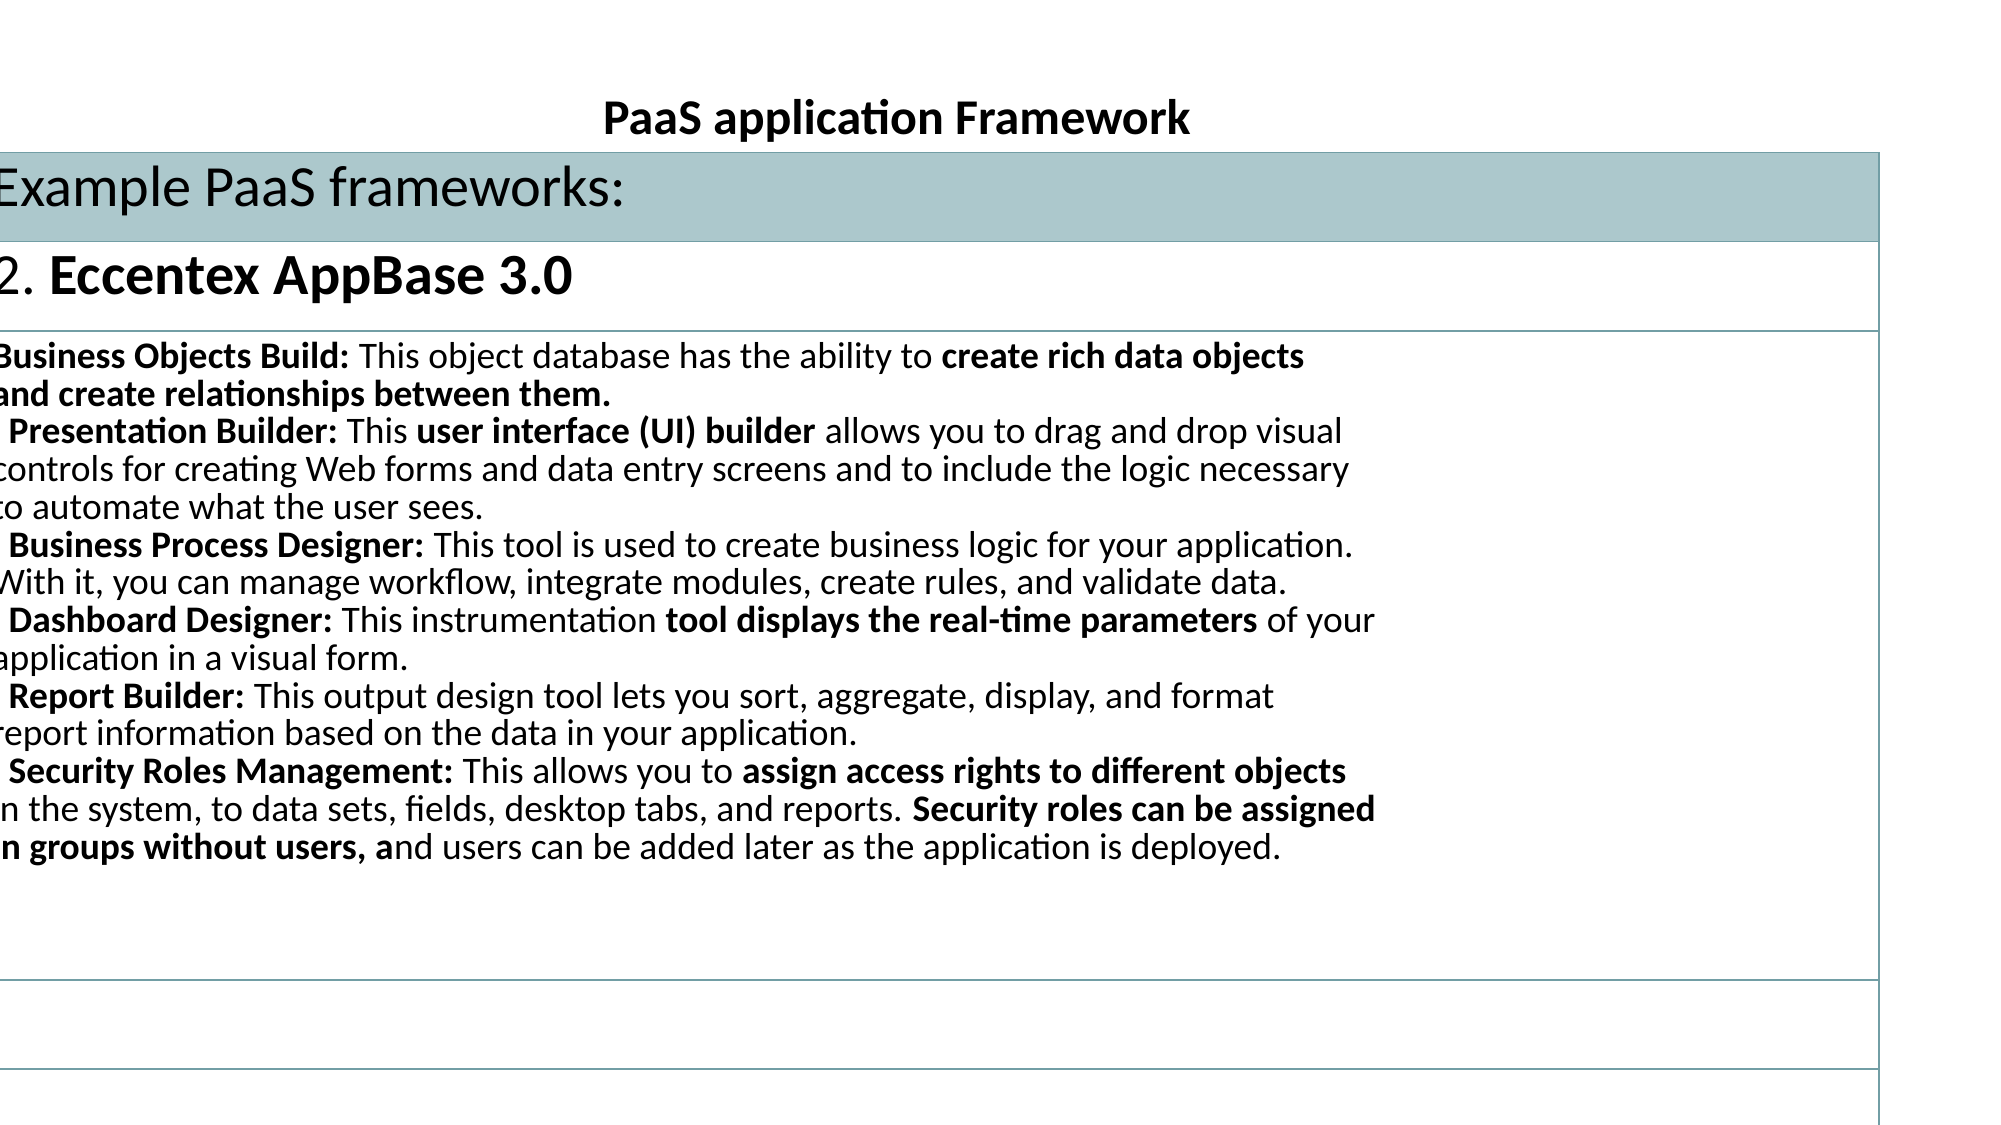

PaaS application Framework
| Example PaaS frameworks: |
| --- |
| 2. Eccentex AppBase 3.0 |
| Business Objects Build: This object database has the ability to create rich data objects and create relationships between them. l Presentation Builder: This user interface (UI) builder allows you to drag and drop visual controls for creating Web forms and data entry screens and to include the logic necessary to automate what the user sees. l Business Process Designer: This tool is used to create business logic for your application. With it, you can manage workflow, integrate modules, create rules, and validate data. l Dashboard Designer: This instrumentation tool displays the real-time parameters of your application in a visual form. l Report Builder: This output design tool lets you sort, aggregate, display, and format report information based on the data in your application. l Security Roles Management: This allows you to assign access rights to different objects in the system, to data sets, fields, desktop tabs, and reports. Security roles can be assigned in groups without users, and users can be added later as the application is deployed. |
|  |
|  |